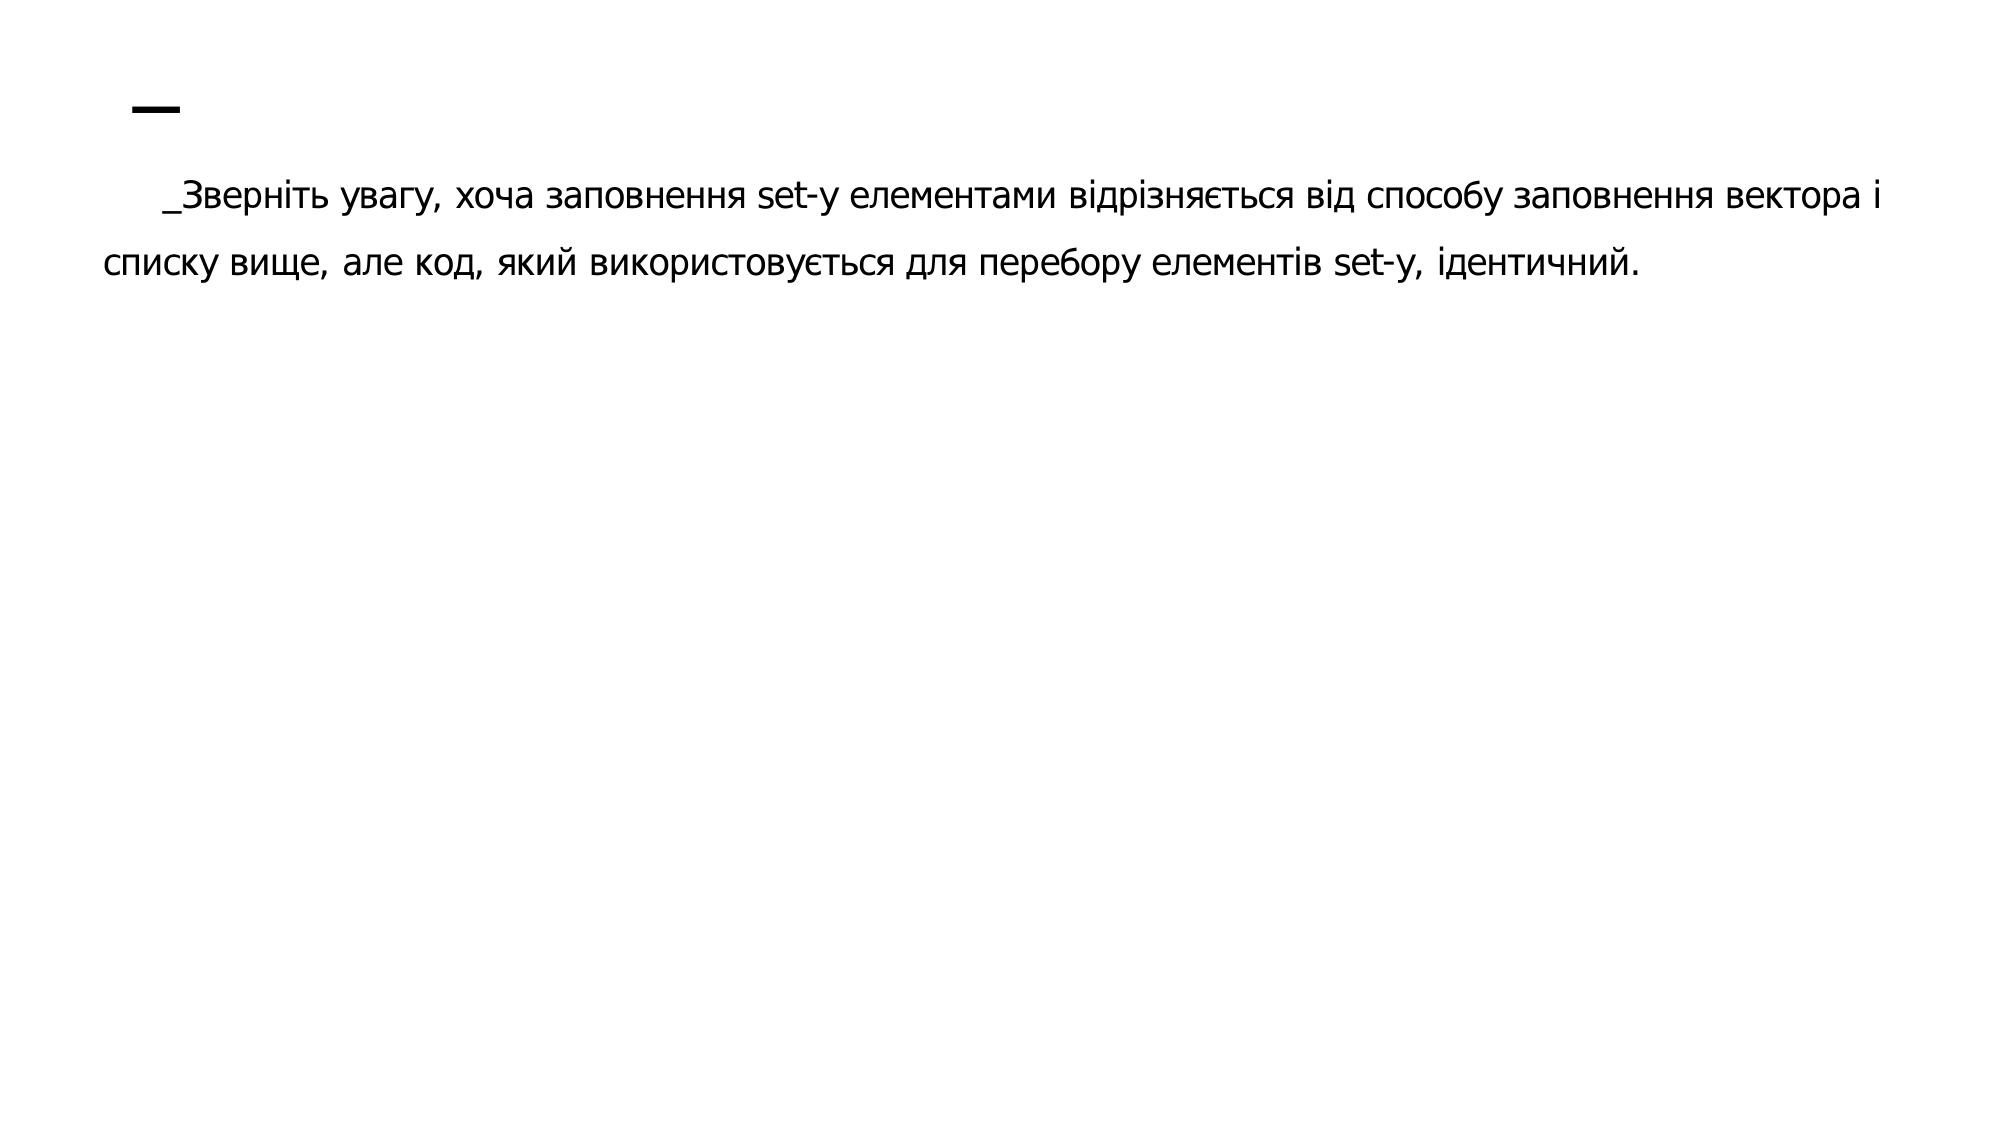

# _
_Зверніть увагу, хоча заповнення set-у елементами відрізняється від способу заповнення вектора і списку вище, але код, який використовується для перебору елементів set-у, ідентичний.